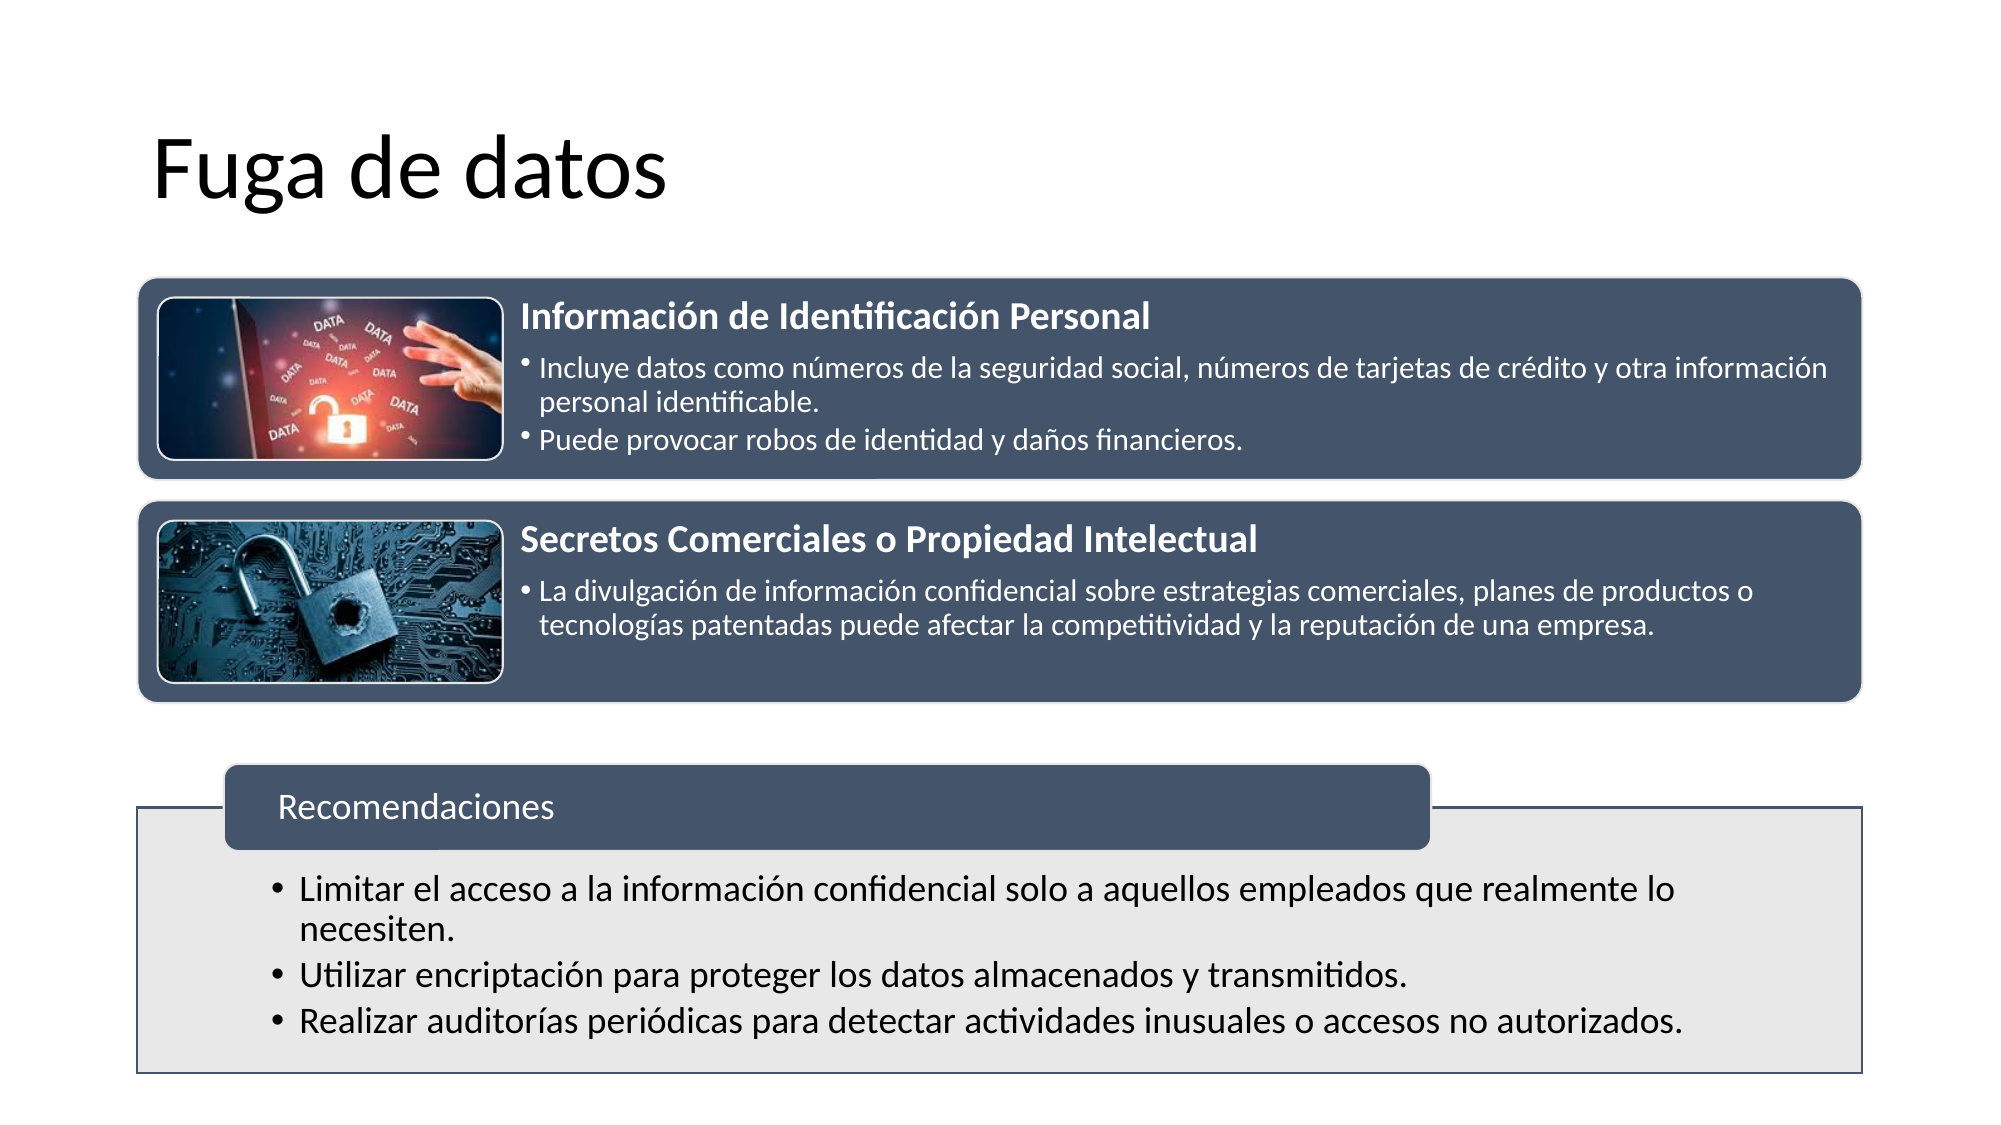

# Fuga de datos
Información de Identificación Personal
Incluye datos como números de la seguridad social, números de tarjetas de crédito y otra información personal identificable.
Puede provocar robos de identidad y daños financieros.
Secretos Comerciales o Propiedad Intelectual
La divulgación de información confidencial sobre estrategias comerciales, planes de productos o tecnologías patentadas puede afectar la competitividad y la reputación de una empresa.
Limitar el acceso a la información confidencial solo a aquellos empleados que realmente lo necesiten.
Utilizar encriptación para proteger los datos almacenados y transmitidos.
Realizar auditorías periódicas para detectar actividades inusuales o accesos no autorizados.
Recomendaciones